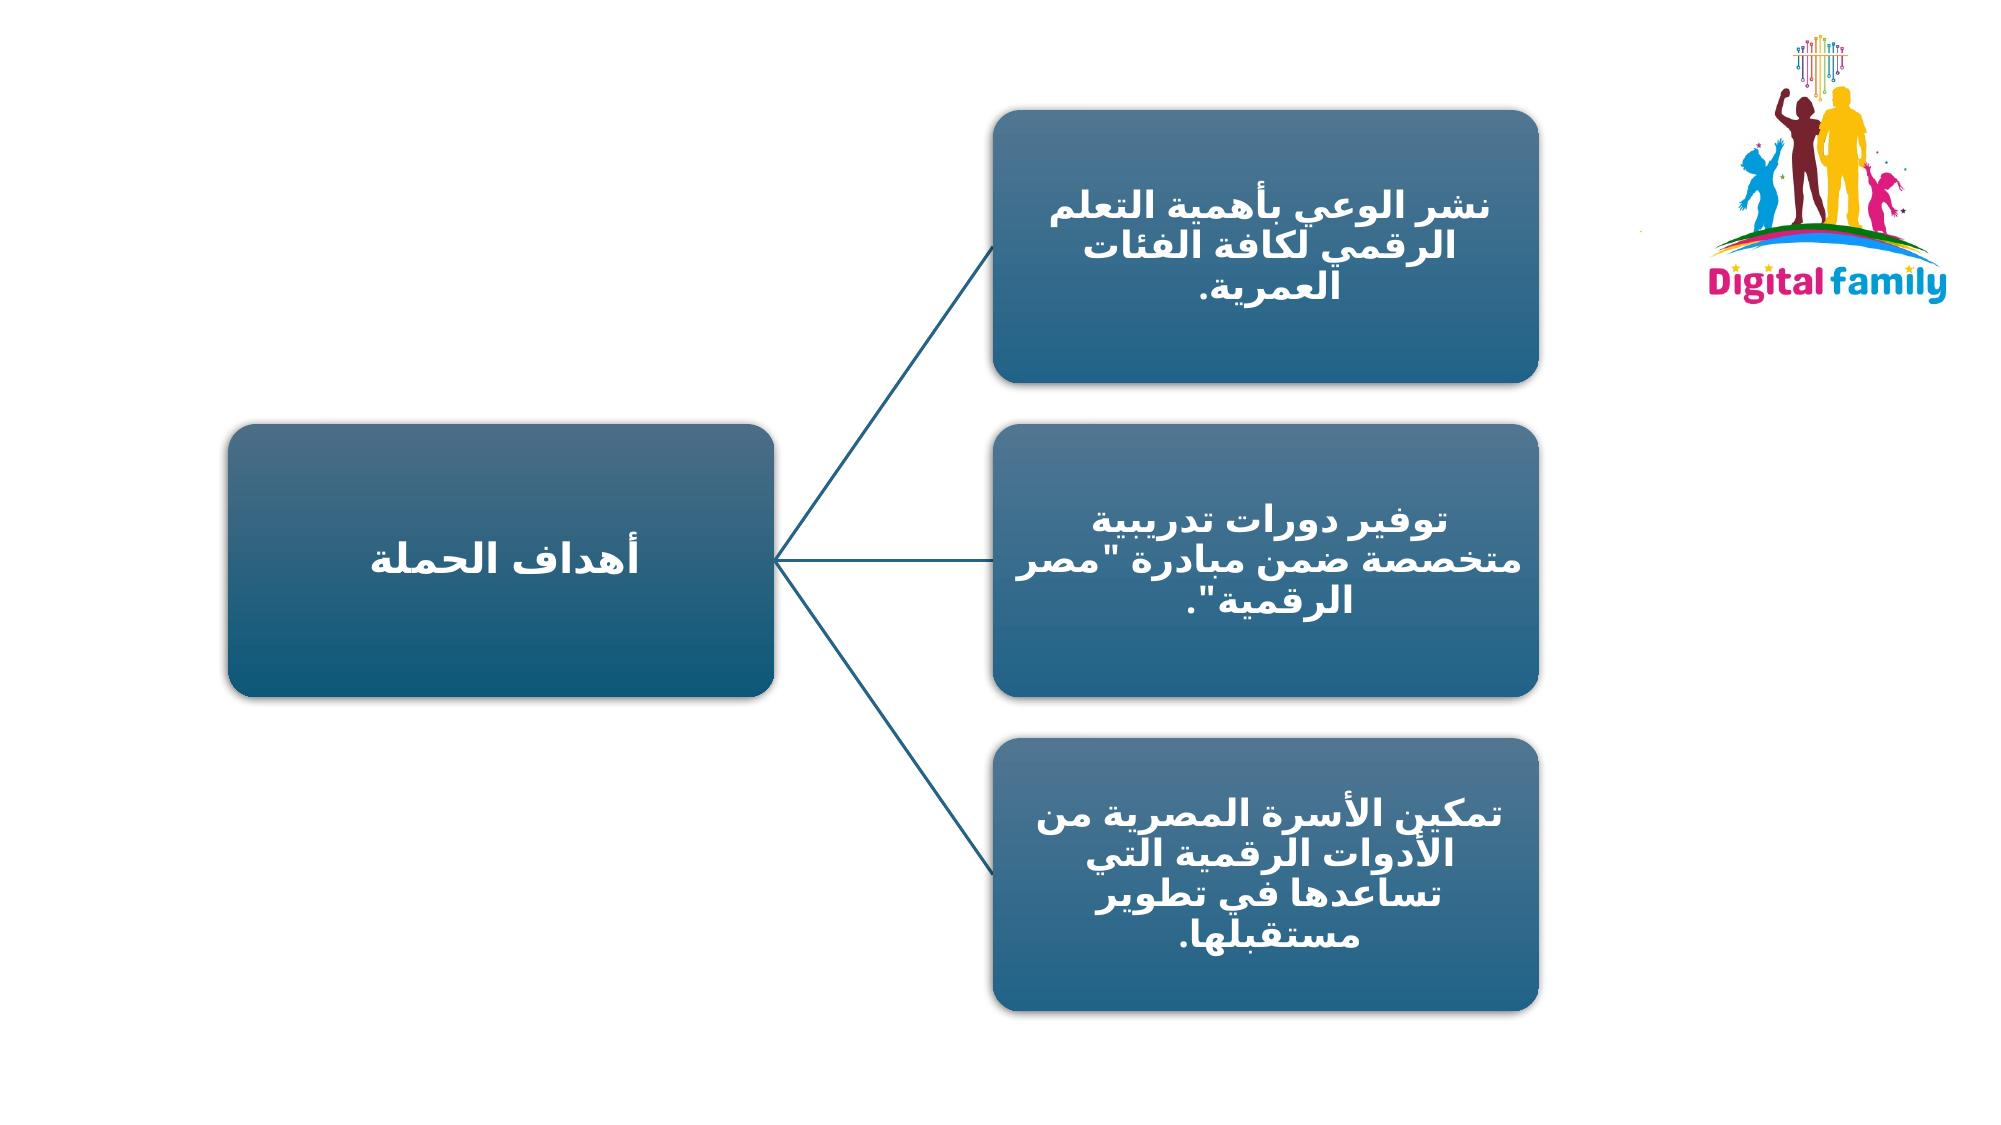

أهداف الحملة

نشر الوعي بأهمية التعلم الرقمي لكافة الفئات العمرية.

توفير دورات تدريبية متخصصة ضمن مبادرة "مصر الرقمية".

تمكين الأسرة المصرية من الأدوات الرقمية التي تساعدها في تطوير مستقبلها.